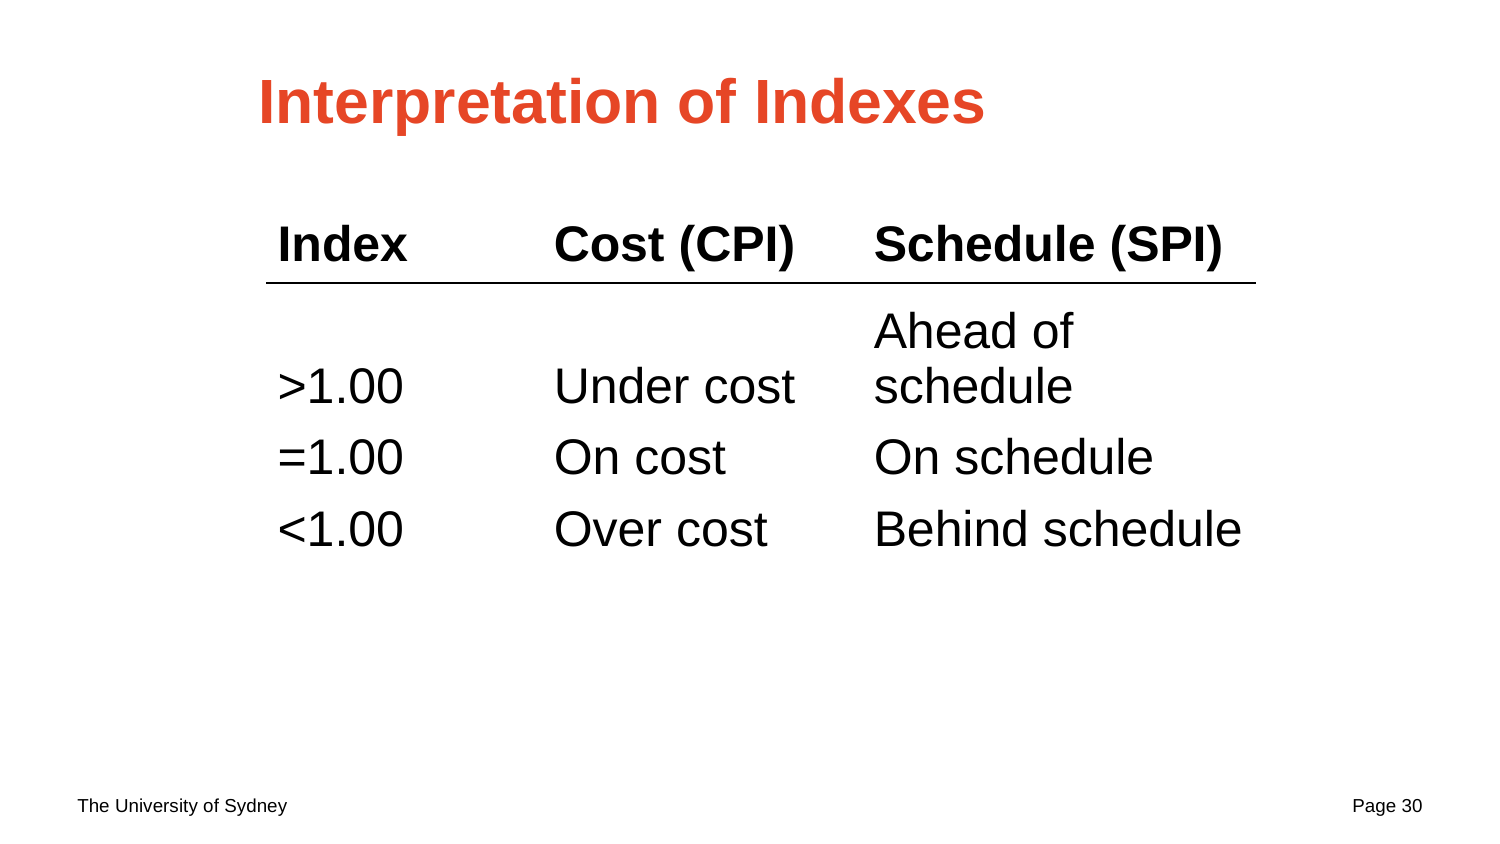

# Interpretation of Indexes
| Index | Cost (CPI) | Schedule (SPI) |
| --- | --- | --- |
| >1.00 | Under cost | Ahead of schedule |
| =1.00 | On cost | On schedule |
| <1.00 | Over cost | Behind schedule |